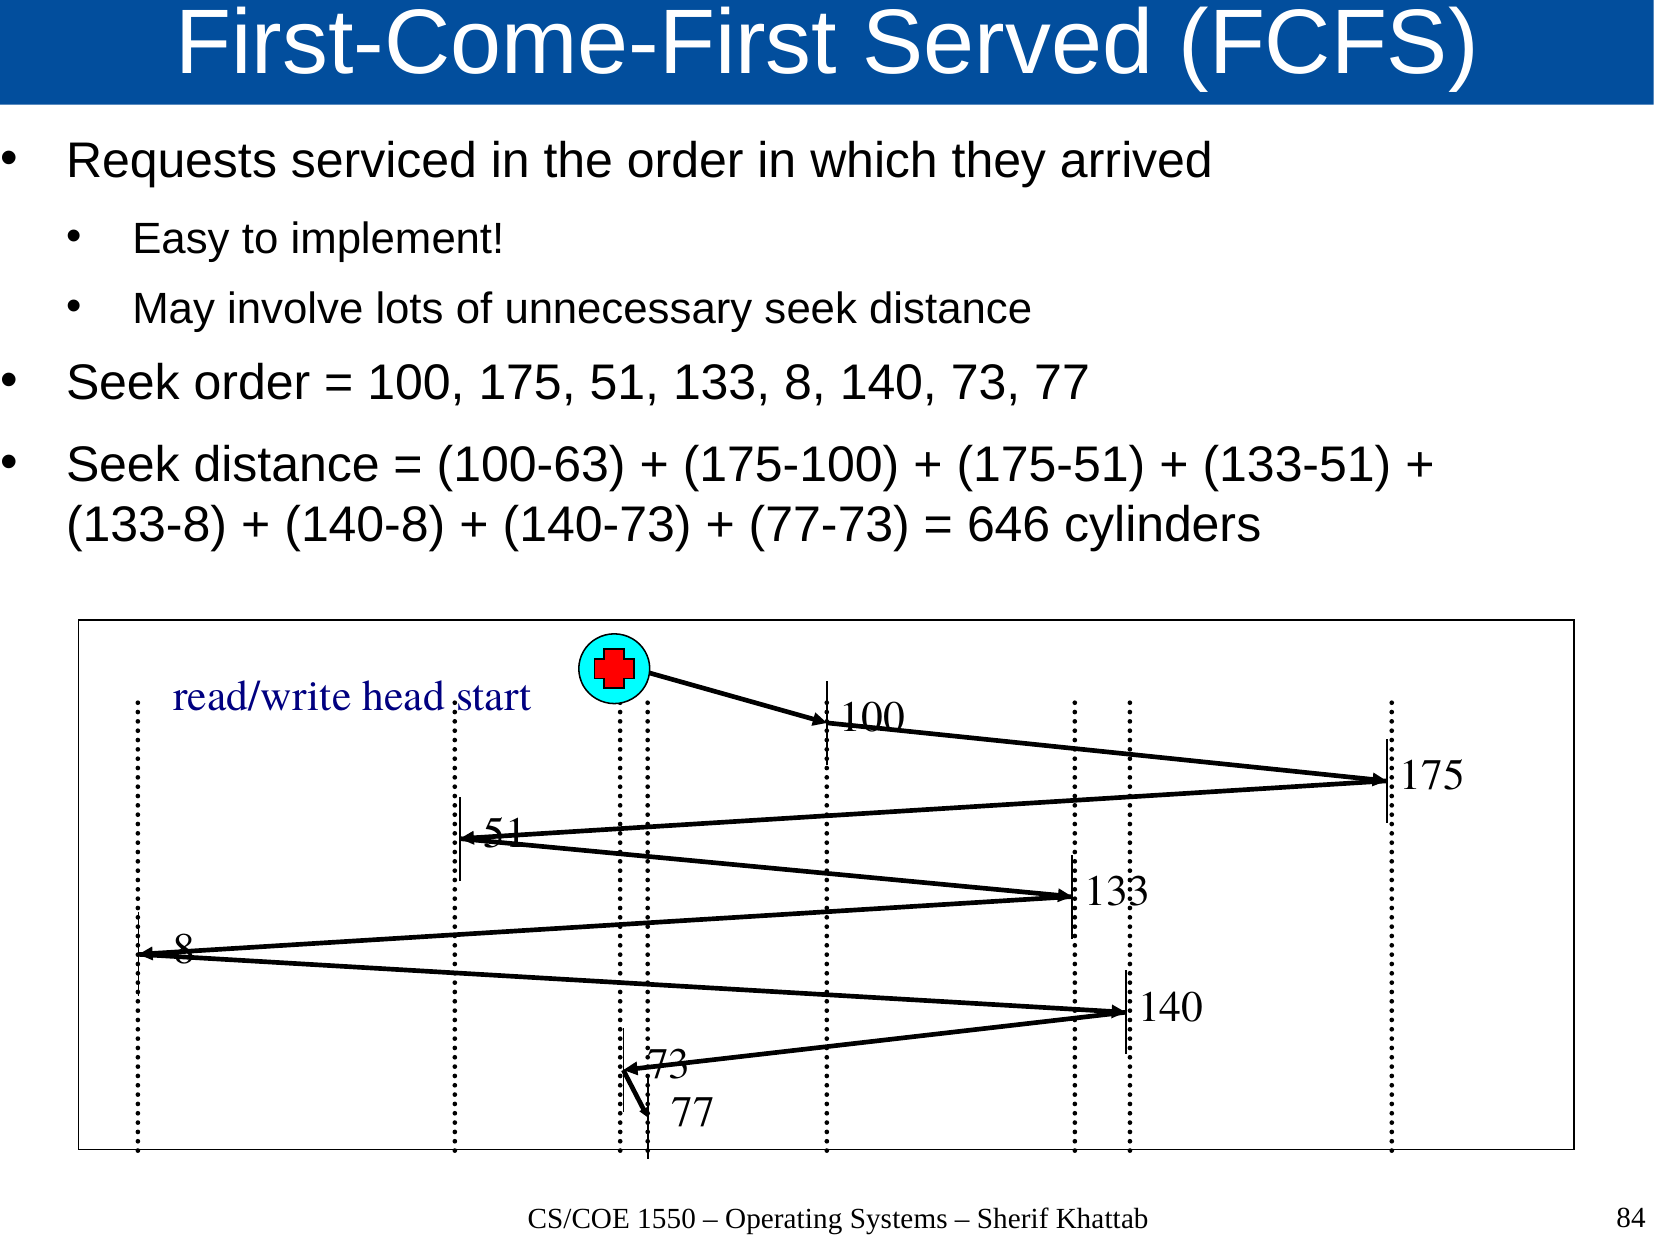

# First-Come-First Served (FCFS)
Requests serviced in the order in which they arrived
Easy to implement!
May involve lots of unnecessary seek distance
Seek order = 100, 175, 51, 133, 8, 140, 73, 77
Seek distance = (100-63) + (175-100) + (175-51) + (133-51) +
(133-8) + (140-8) + (140-73) + (77-73) = 646 cylinders

read/write head start
100

175

51

133

8

140

73

77

84
CS/COE 1550 – Operating Systems – Sherif Khattab